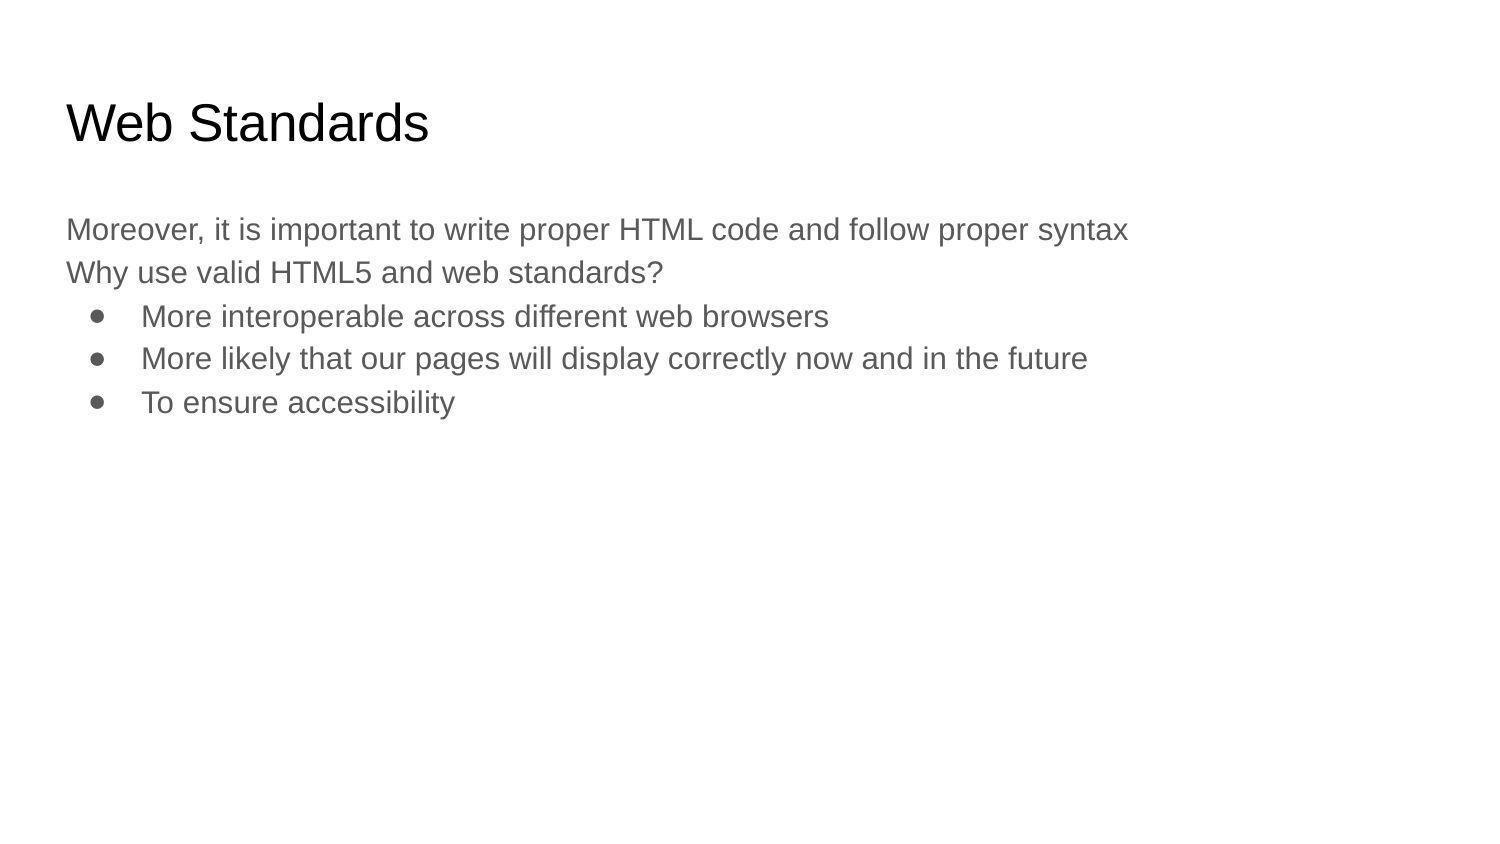

# Web Standards
Moreover, it is important to write proper HTML code and follow proper syntax
Why use valid HTML5 and web standards?
More interoperable across different web browsers
More likely that our pages will display correctly now and in the future
To ensure accessibility